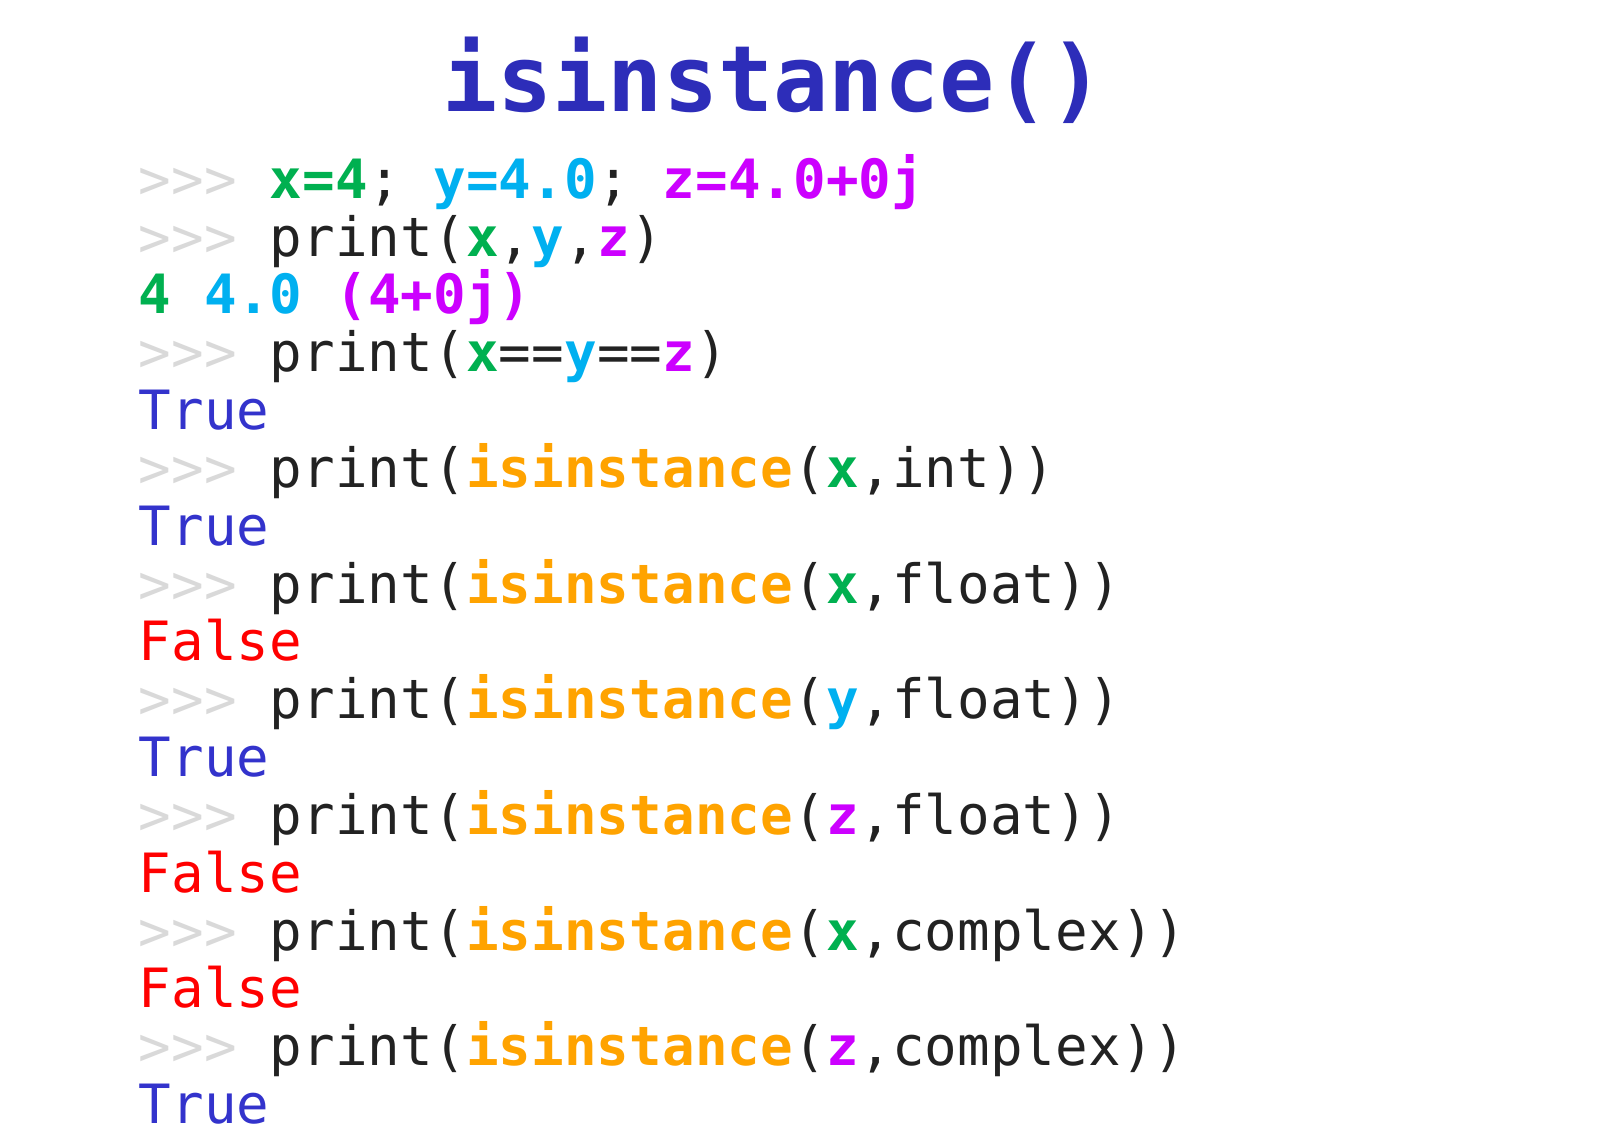

# isinstance()
>>> x=4; y=4.0; z=4.0+0j
>>> print(x,y,z)
4 4.0 (4+0j)
>>> print(x==y==z)
True
>>> print(isinstance(x,int))
True
>>> print(isinstance(x,float))
False
>>> print(isinstance(y,float))
True
>>> print(isinstance(z,float))
False
>>> print(isinstance(x,complex))
False
>>> print(isinstance(z,complex))
True